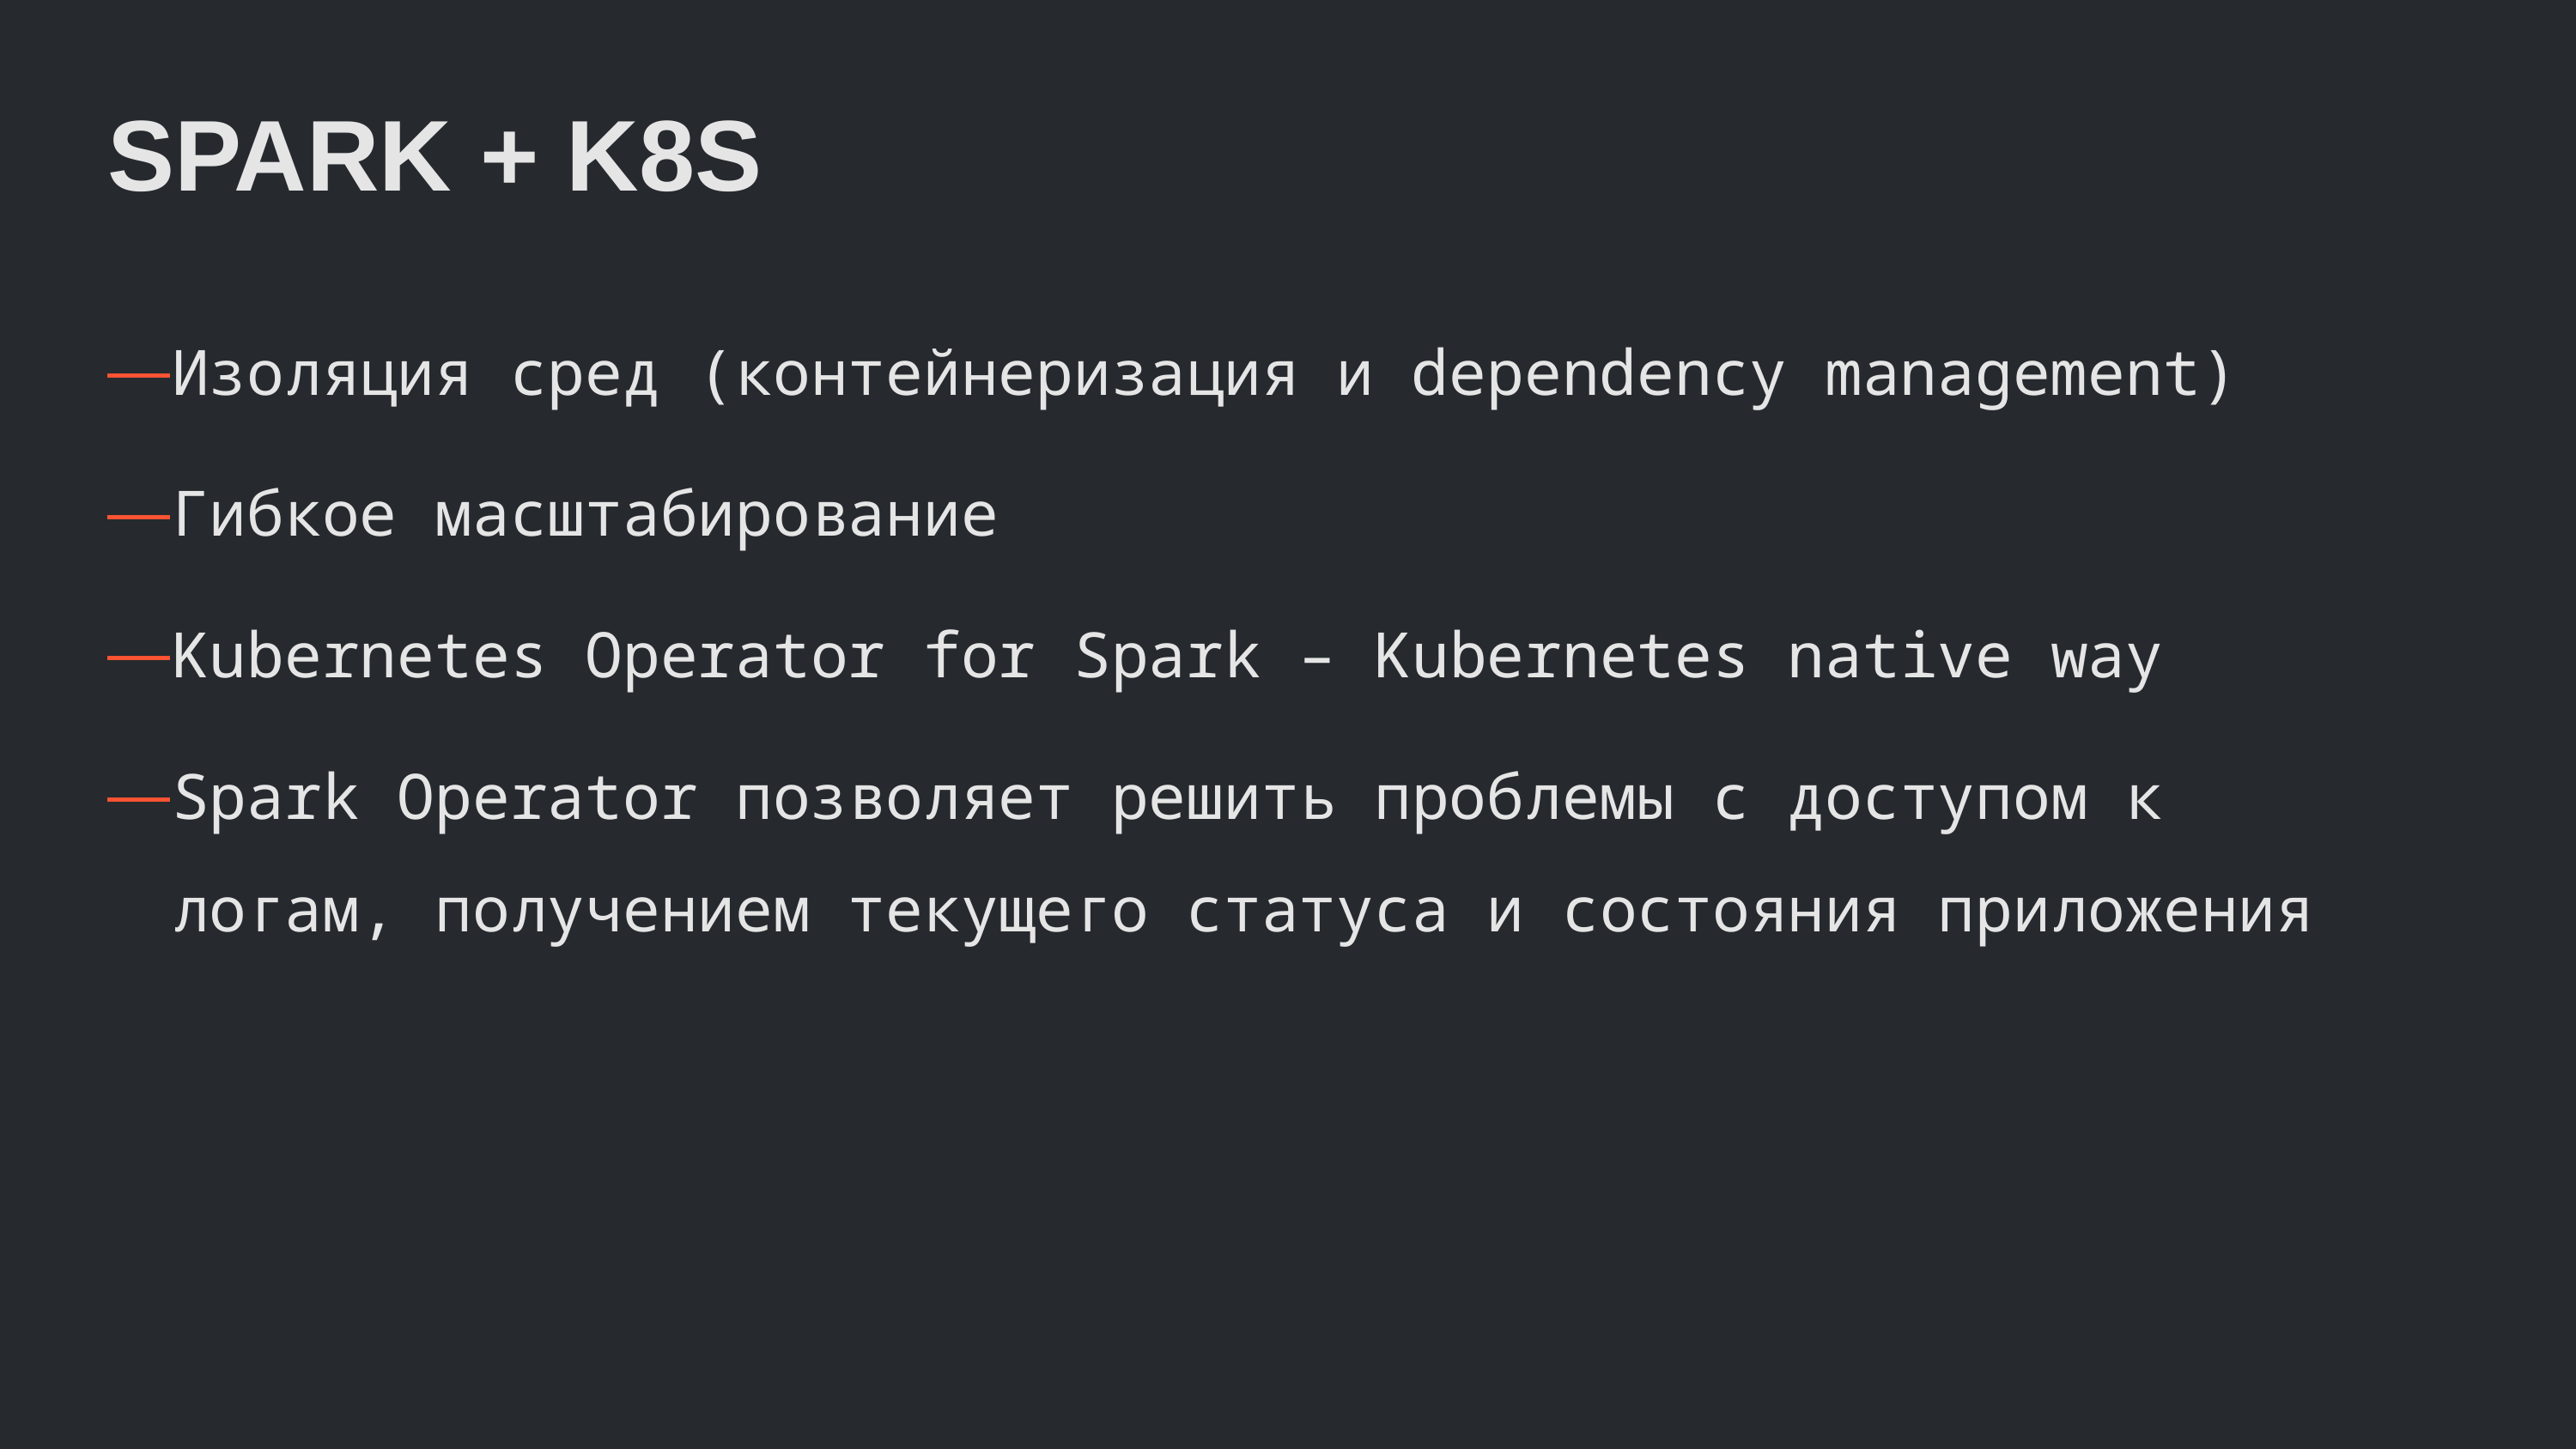

SPARK + K8S

Изоляция сред (контейнеризация и dependency management)
Гибкое масштабирование
Kubernetes Operator for Spark – Kubernetes native way
Spark Operator позволяет решить проблемы с доступом к логам, получением текущего статуса и состояния приложения